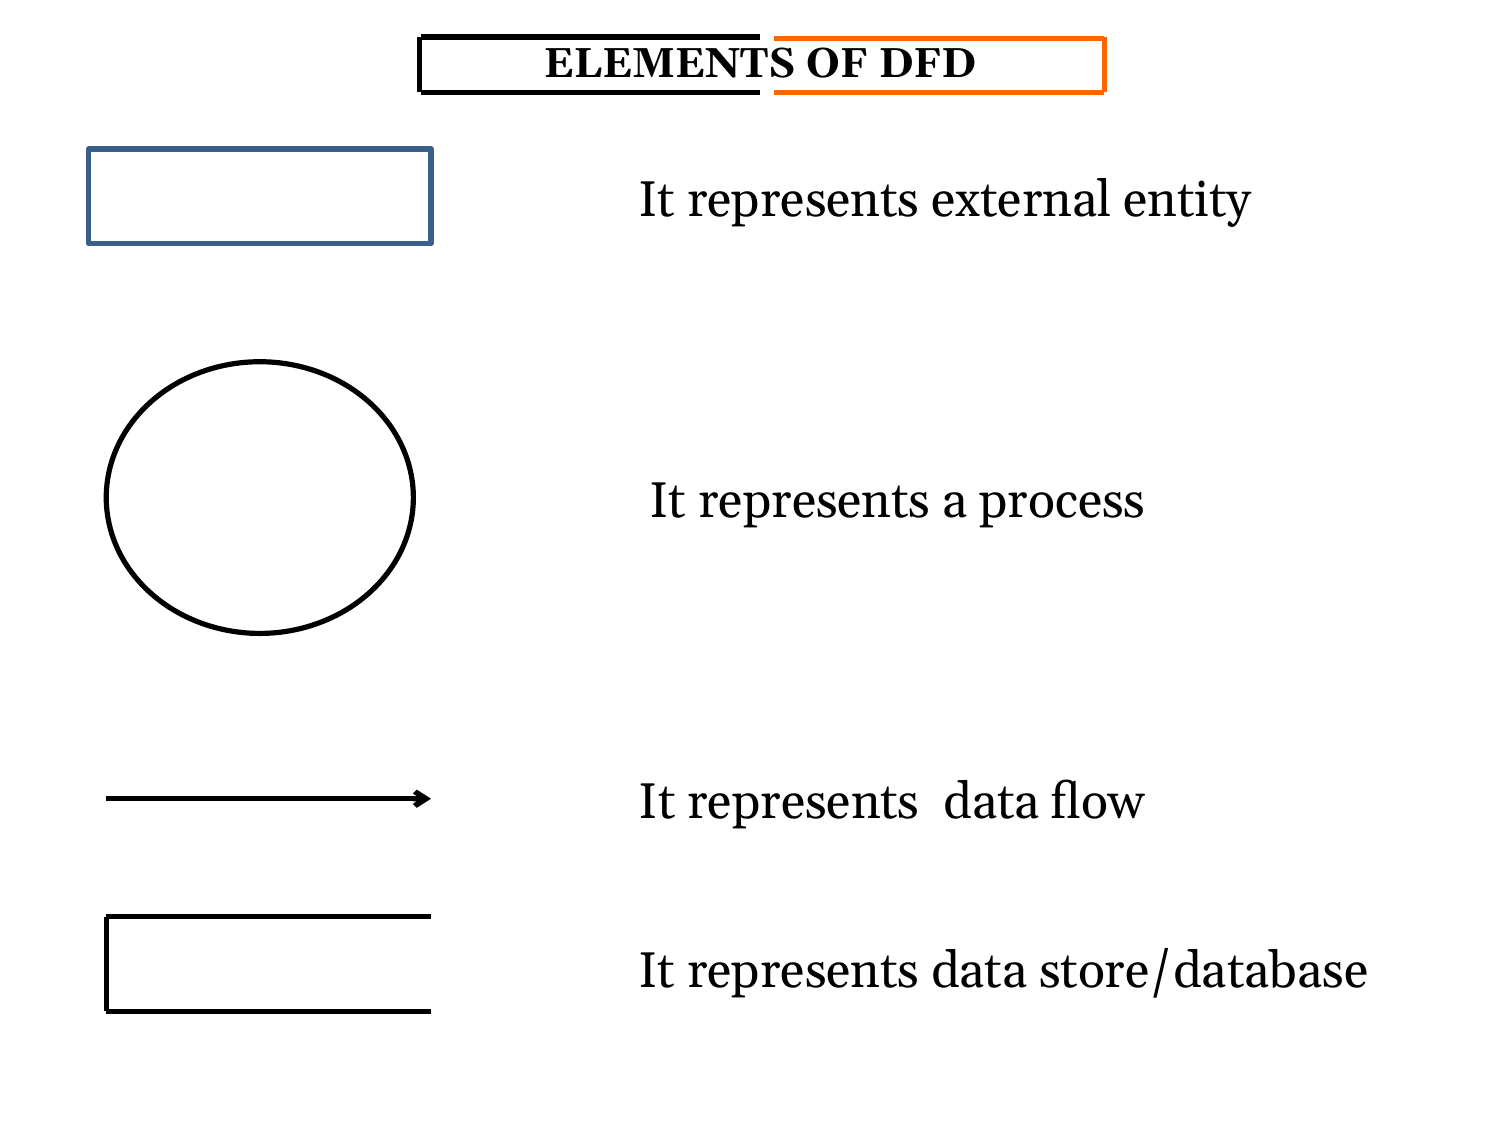

ELEMENTS OF DFD

It represents external entity

It represents a process
It represents  data flow
It represents data store/database